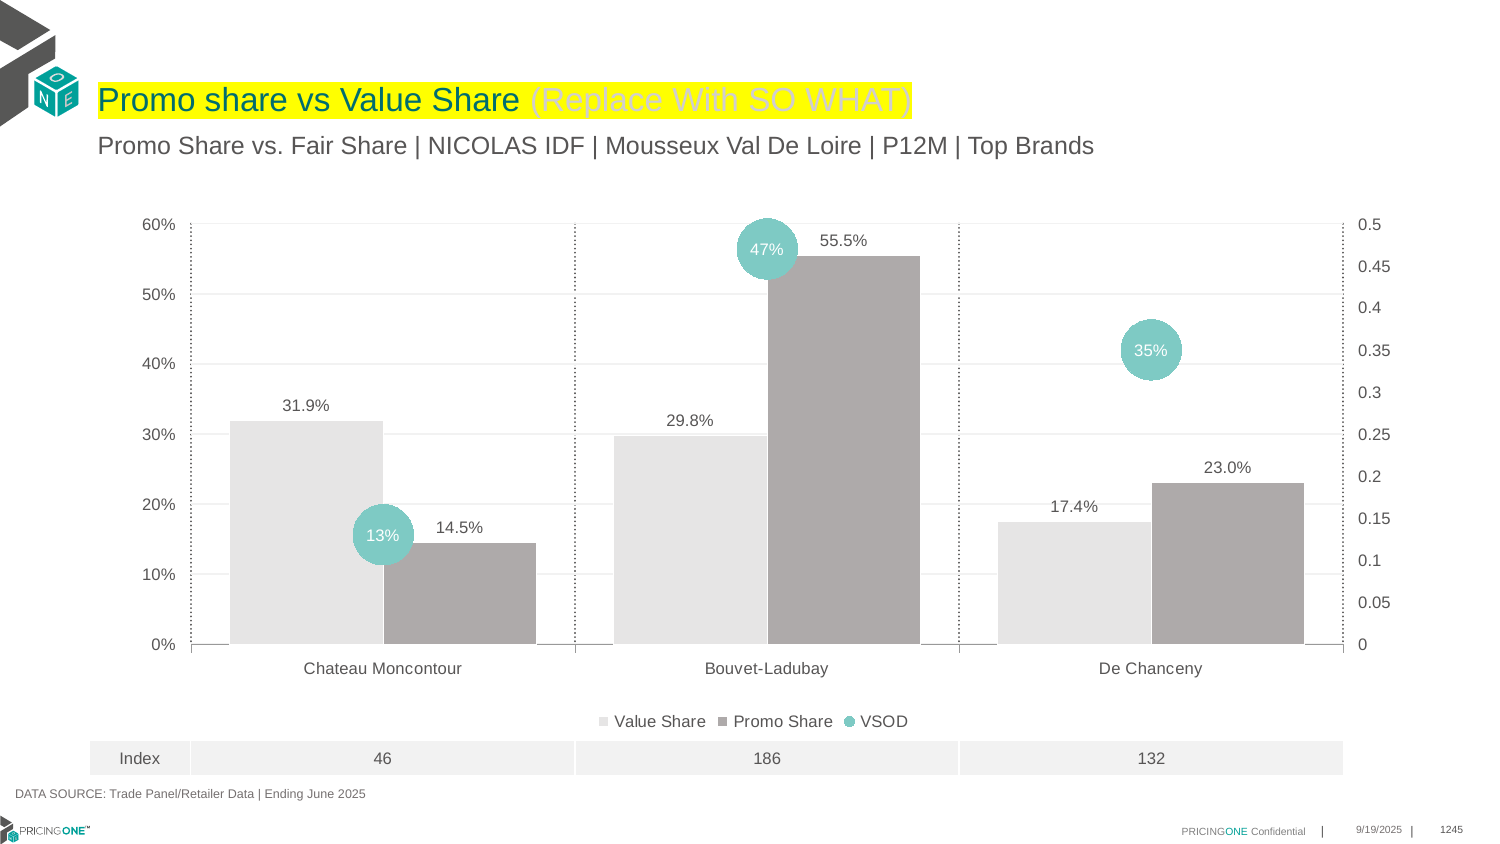

# Promo share vs Value Share (Replace With SO WHAT)
Promo Share vs. Fair Share | NICOLAS IDF | Mousseux Val De Loire | P12M | Top Brands

### Chart

| Category | Value Share | Promo Share | VSOD |
|---|---|---|---|
| Chateau Moncontour | 0.31859475408905846 | 0.1451459789192599 | 0.13 |
| Bouvet-Ladubay | 0.29782106024711674 | 0.5551669861646159 | 0.47 |
| De Chanceny | 0.17417615933496944 | 0.23030800418919994 | 0.35 |
| Index | 46 | 186 | 132 |
| --- | --- | --- | --- |
DATA SOURCE: Trade Panel/Retailer Data | Ending June 2025

9/19/2025
1245